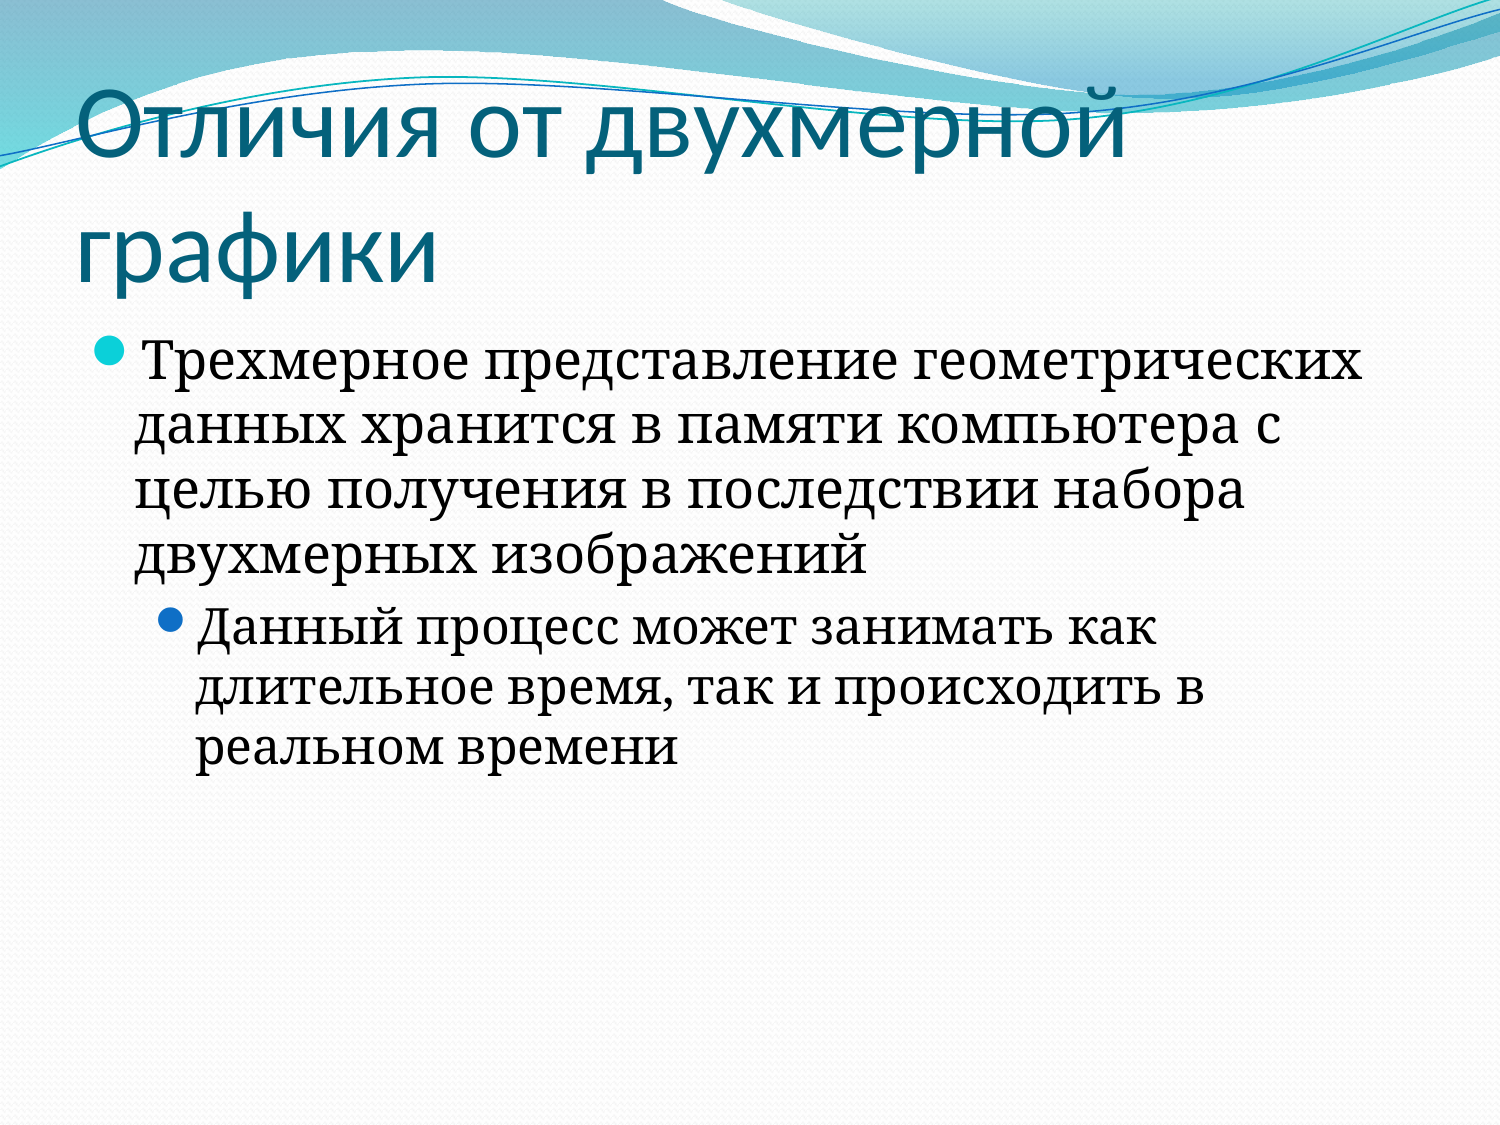

# Отличия от двухмерной графики
Трехмерное представление геометрических данных хранится в памяти компьютера с целью получения в последствии набора двухмерных изображений
Данный процесс может занимать как длительное время, так и происходить в реальном времени